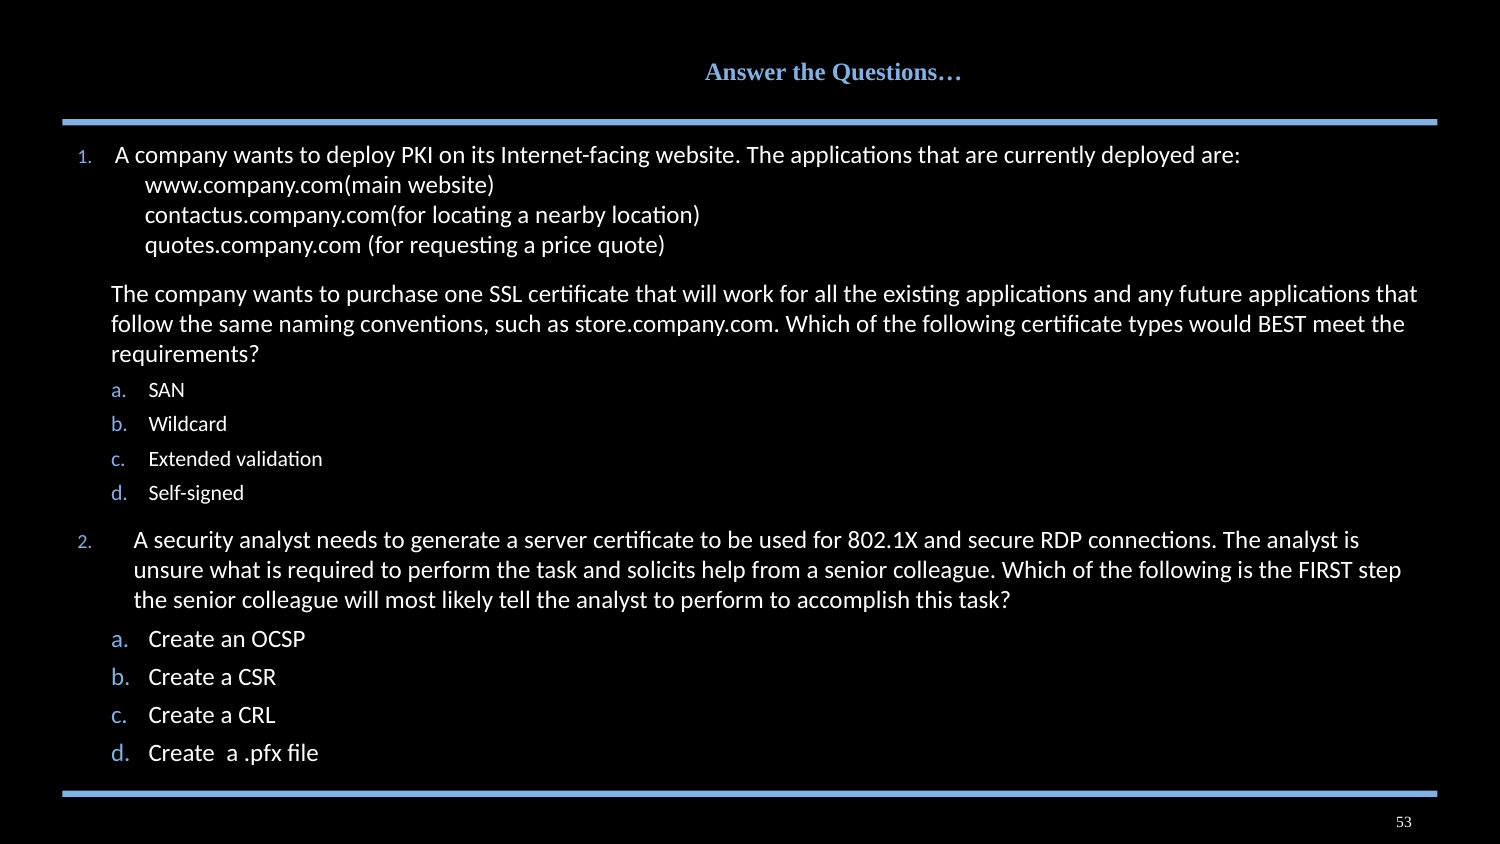

# Answer the Questions…
A company wants to deploy PKI on its Internet-facing website. The applications that are currently deployed are:
www.company.com(main website)
contactus.company.com(for locating a nearby location)
quotes.company.com (for requesting a price quote)
The company wants to purchase one SSL certificate that will work for all the existing applications and any future applications that follow the same naming conventions, such as store.company.com. Which of the following certificate types would BEST meet the requirements?
SAN
Wildcard
Extended validation
Self-signed
A security analyst needs to generate a server certificate to be used for 802.1X and secure RDP connections. The analyst is unsure what is required to perform the task and solicits help from a senior colleague. Which of the following is the FIRST step the senior colleague will most likely tell the analyst to perform to accomplish this task?
Create an OCSP
Create a CSR
Create a CRL
Create  a .pfx file

53